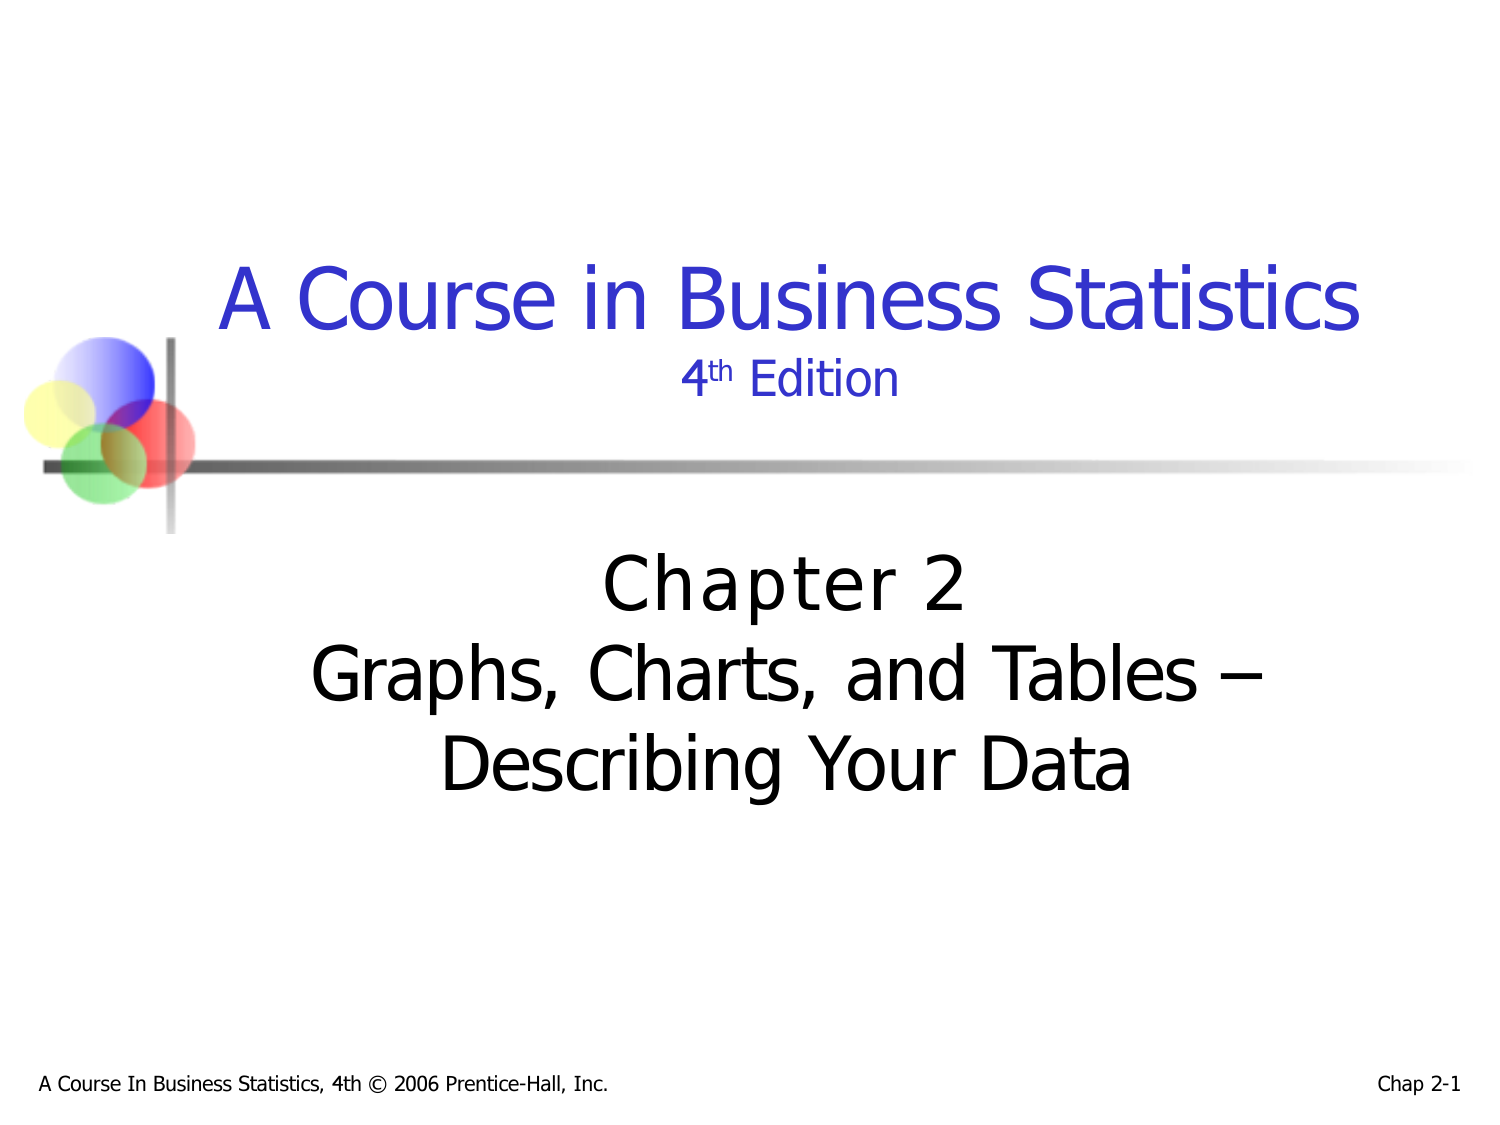

A Course in Business Statistics
4th Edition
# Chapter 2 Graphs, Charts, and Tables – Describing Your Data
A Course In Business Statistics, 4th © 2006 Prentice-Hall, Inc.
Chap 2-1